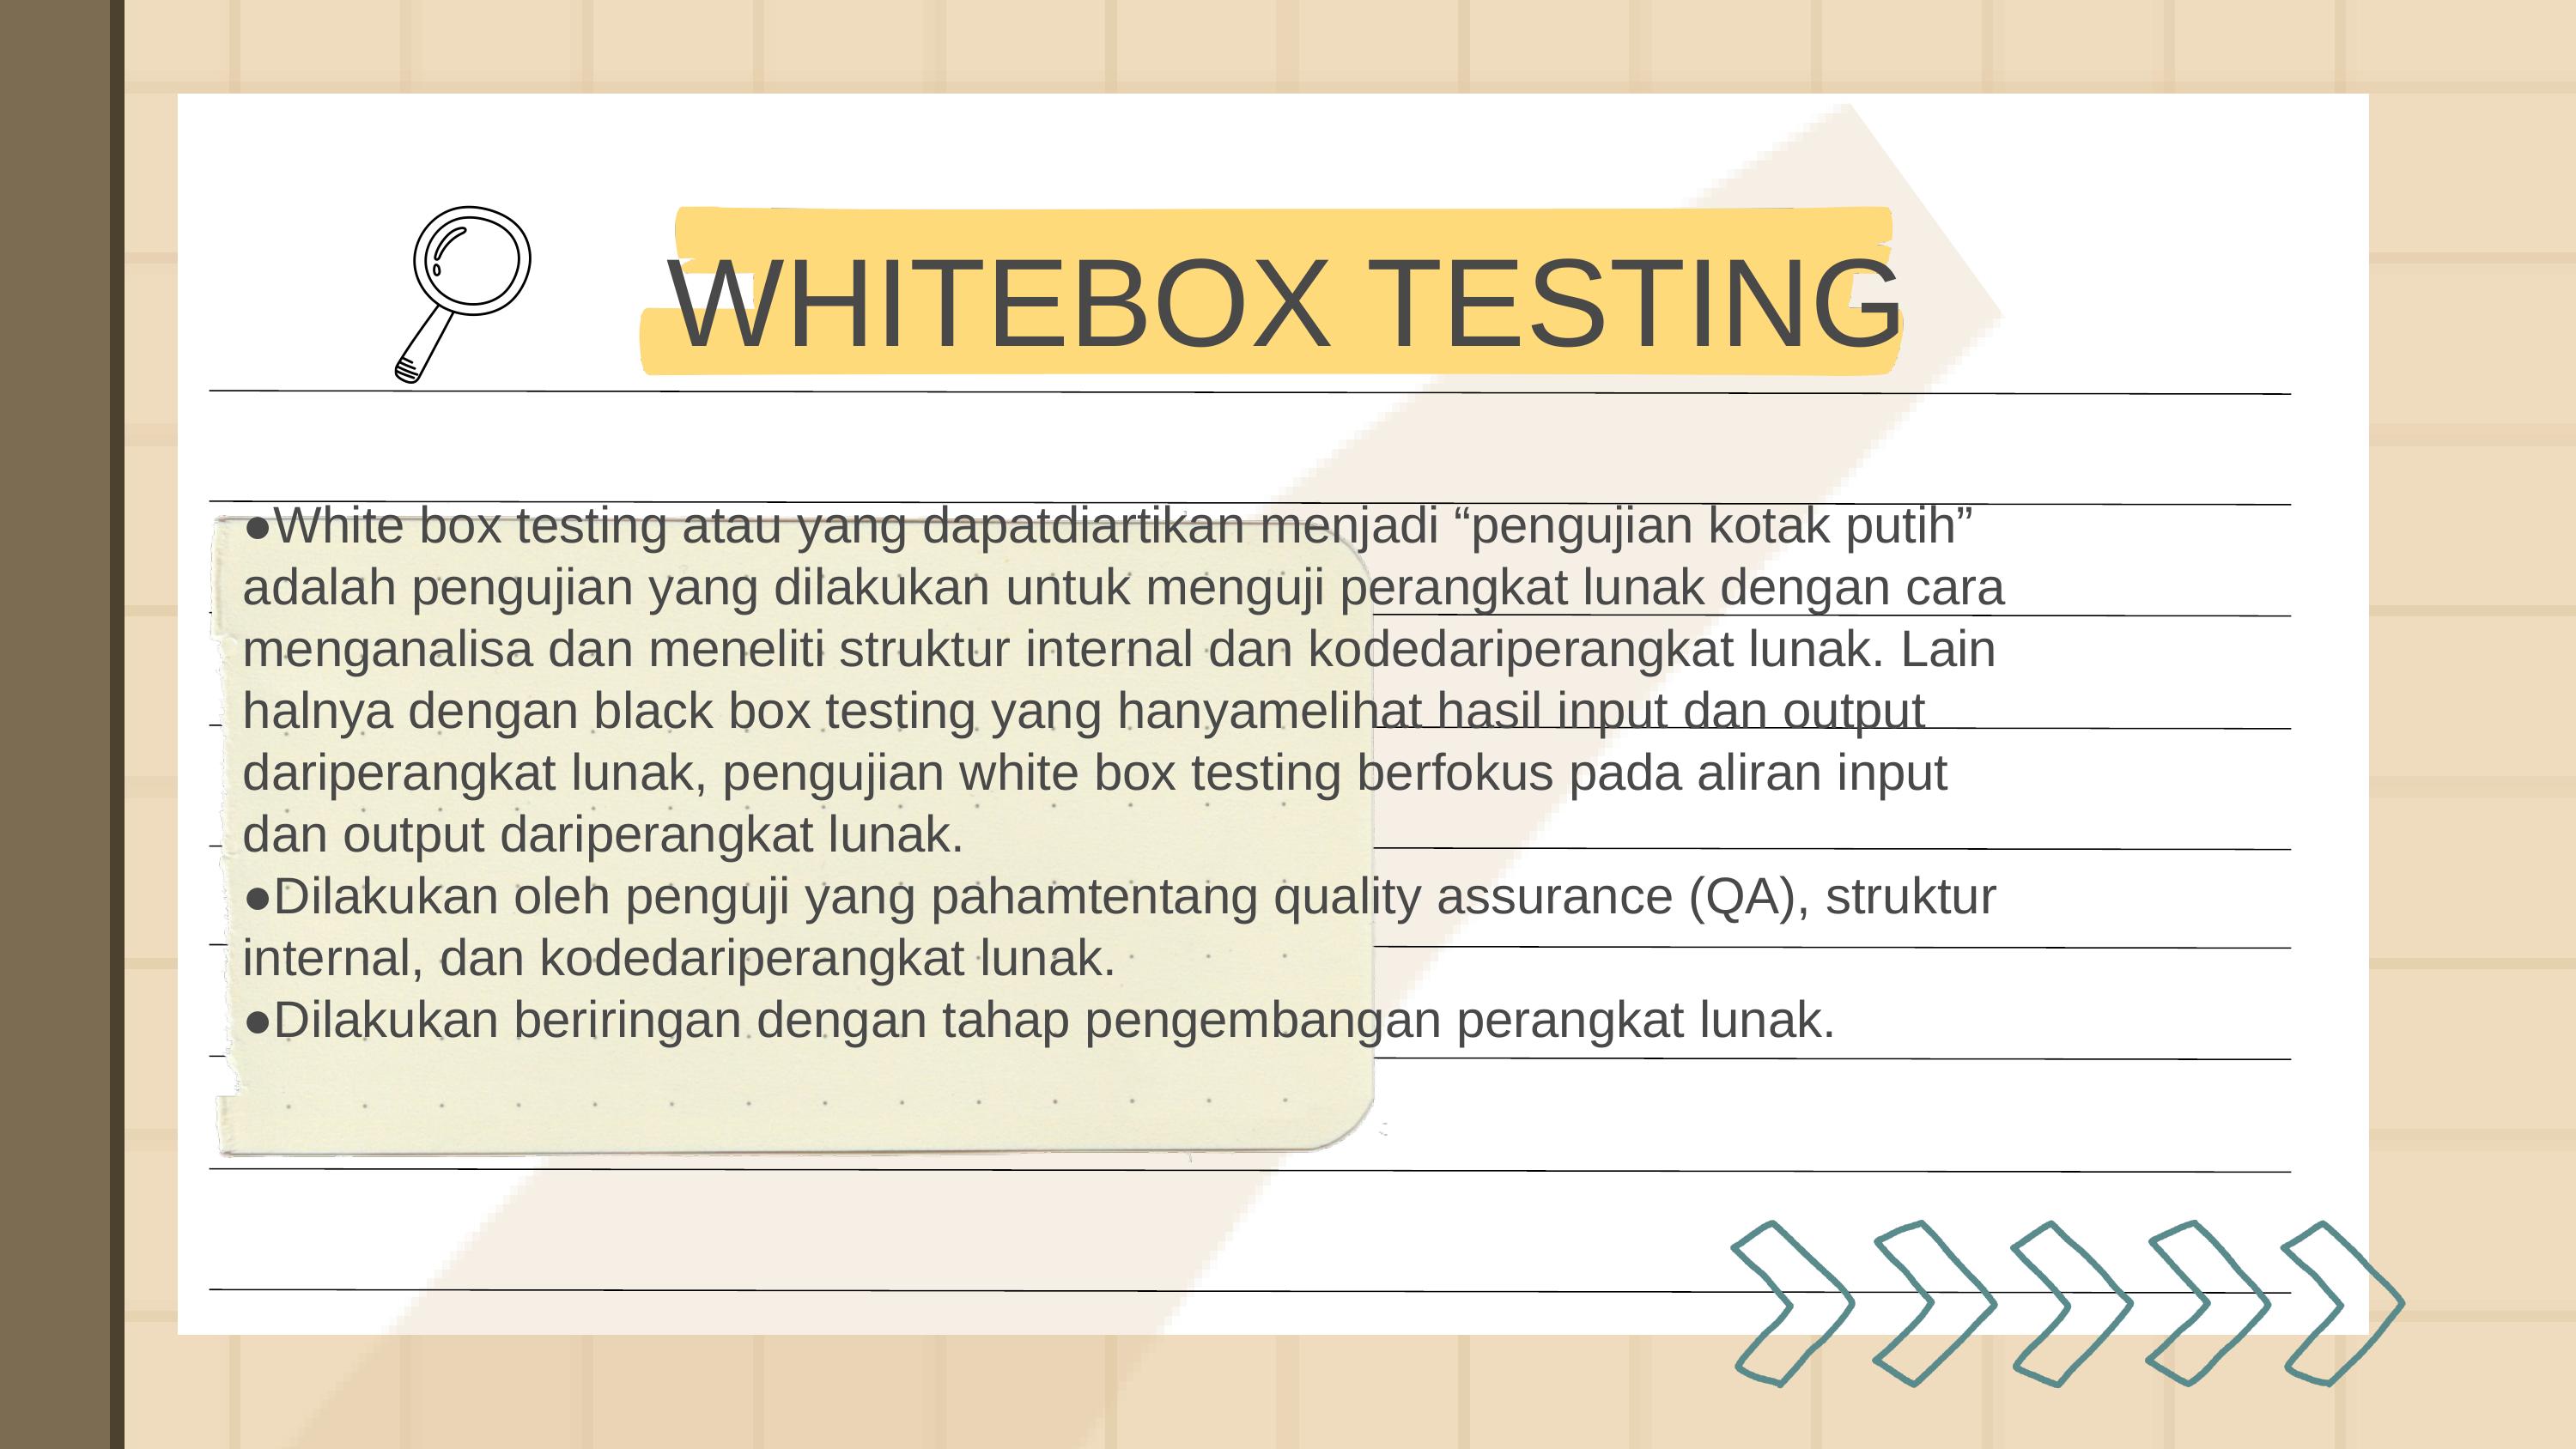

WHITEBOX TESTING

●White box testing atau yang dapatdiartikan menjadi “pengujian kotak putih” adalah pengujian yang dilakukan untuk menguji perangkat lunak dengan cara menganalisa dan meneliti struktur internal dan kodedariperangkat lunak. Lain halnya dengan black box testing yang hanyamelihat hasil input dan output dariperangkat lunak, pengujian white box testing berfokus pada aliran input dan output dariperangkat lunak.
●Dilakukan oleh penguji yang pahamtentang quality assurance (QA), struktur internal, dan kodedariperangkat lunak.
●Dilakukan beriringan dengan tahap pengembangan perangkat lunak.